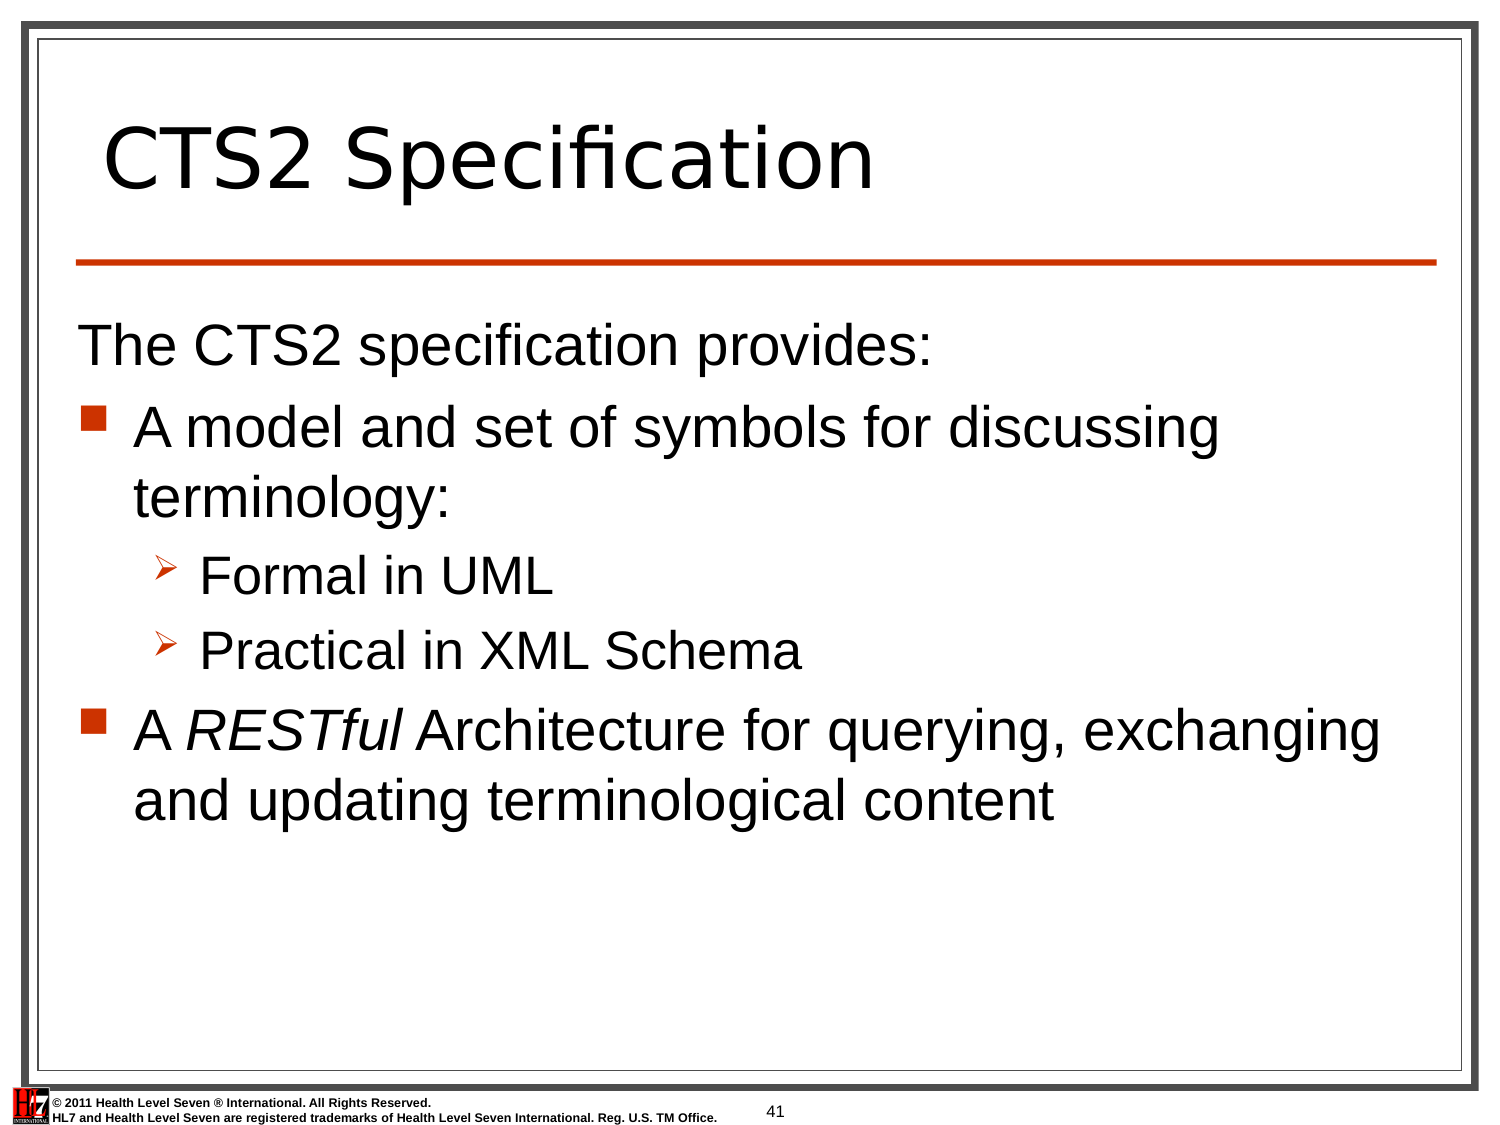

# CTS2 Specification
The CTS2 specification provides:
A model and set of symbols for discussing terminology:
Formal in UML
Practical in XML Schema
A RESTful Architecture for querying, exchanging and updating terminological content

41